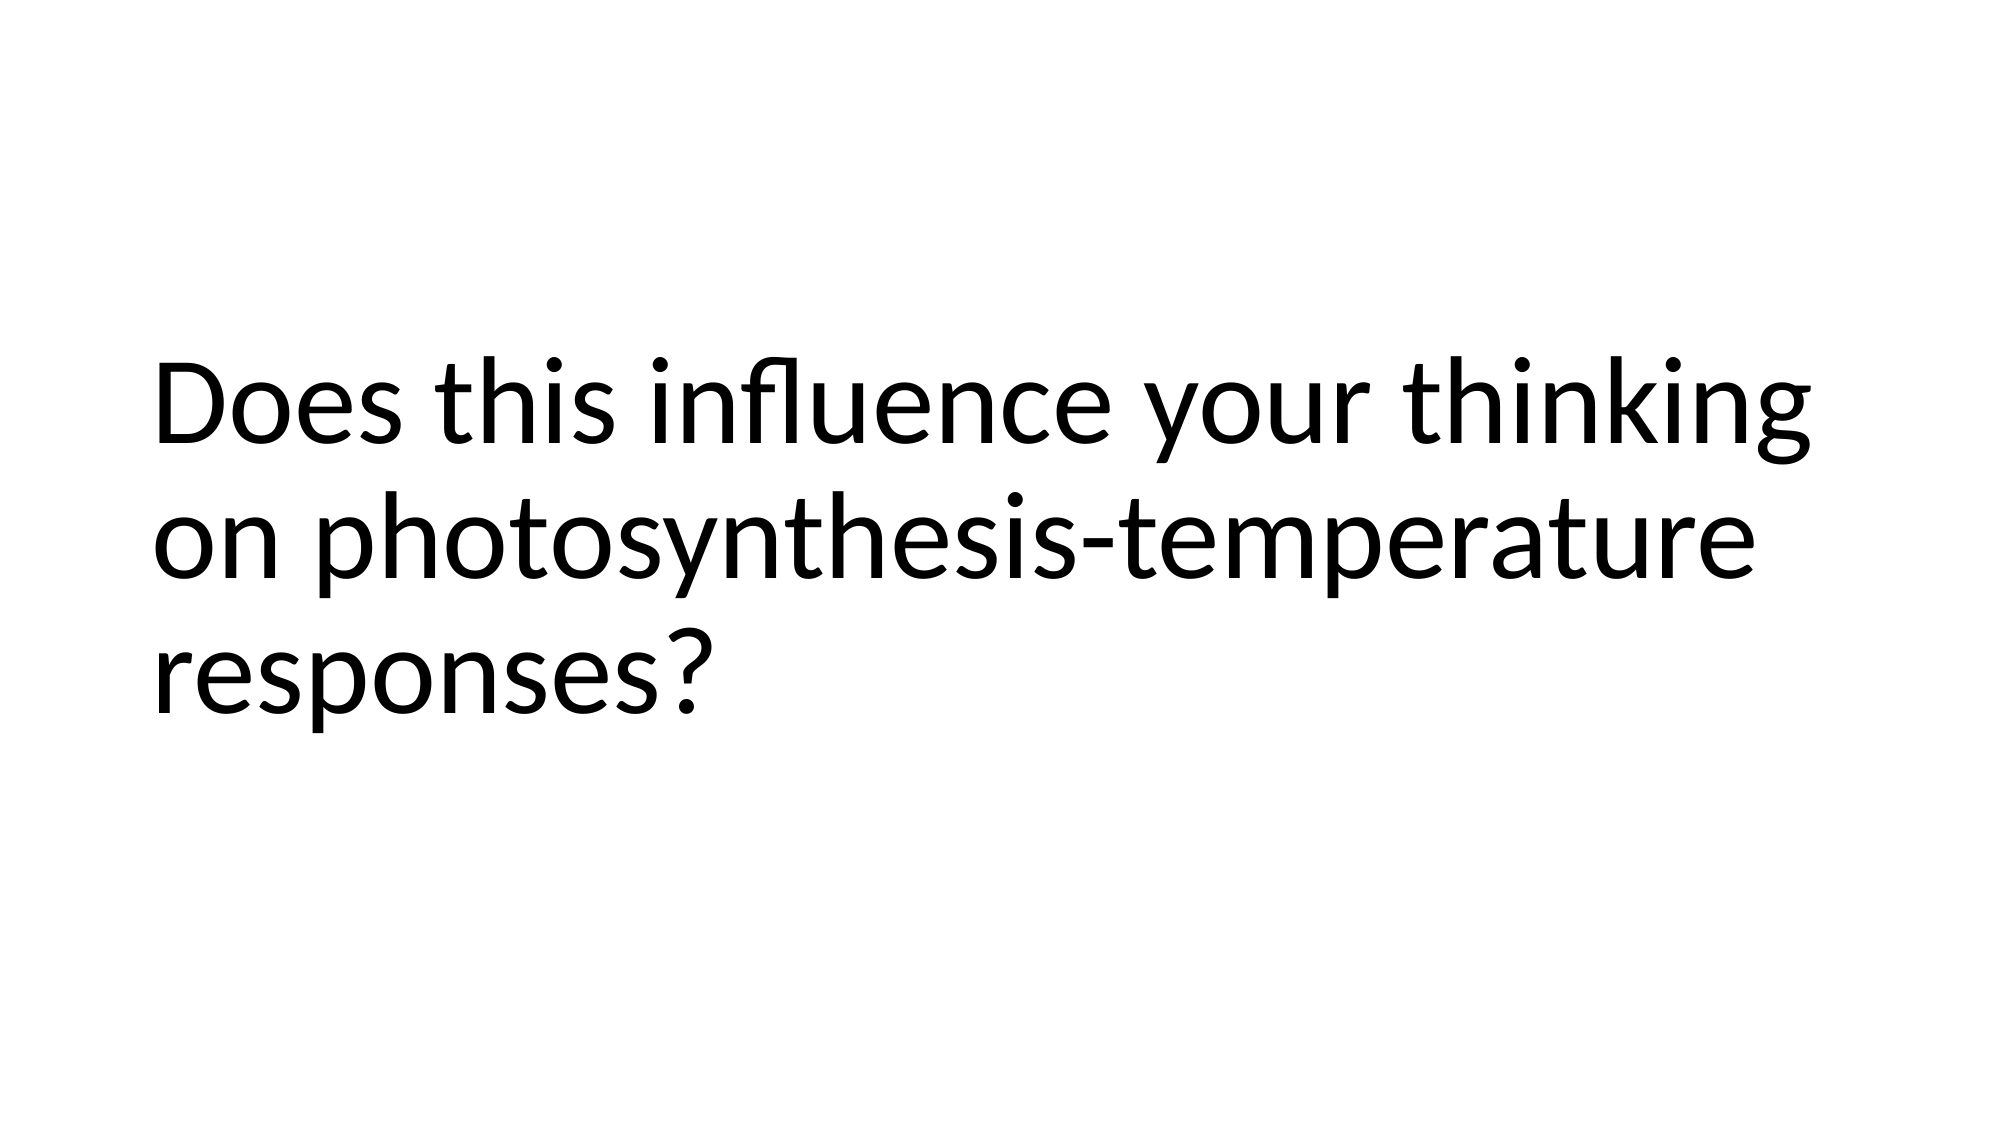

# Does this influence your thinking on photosynthesis-temperature responses?